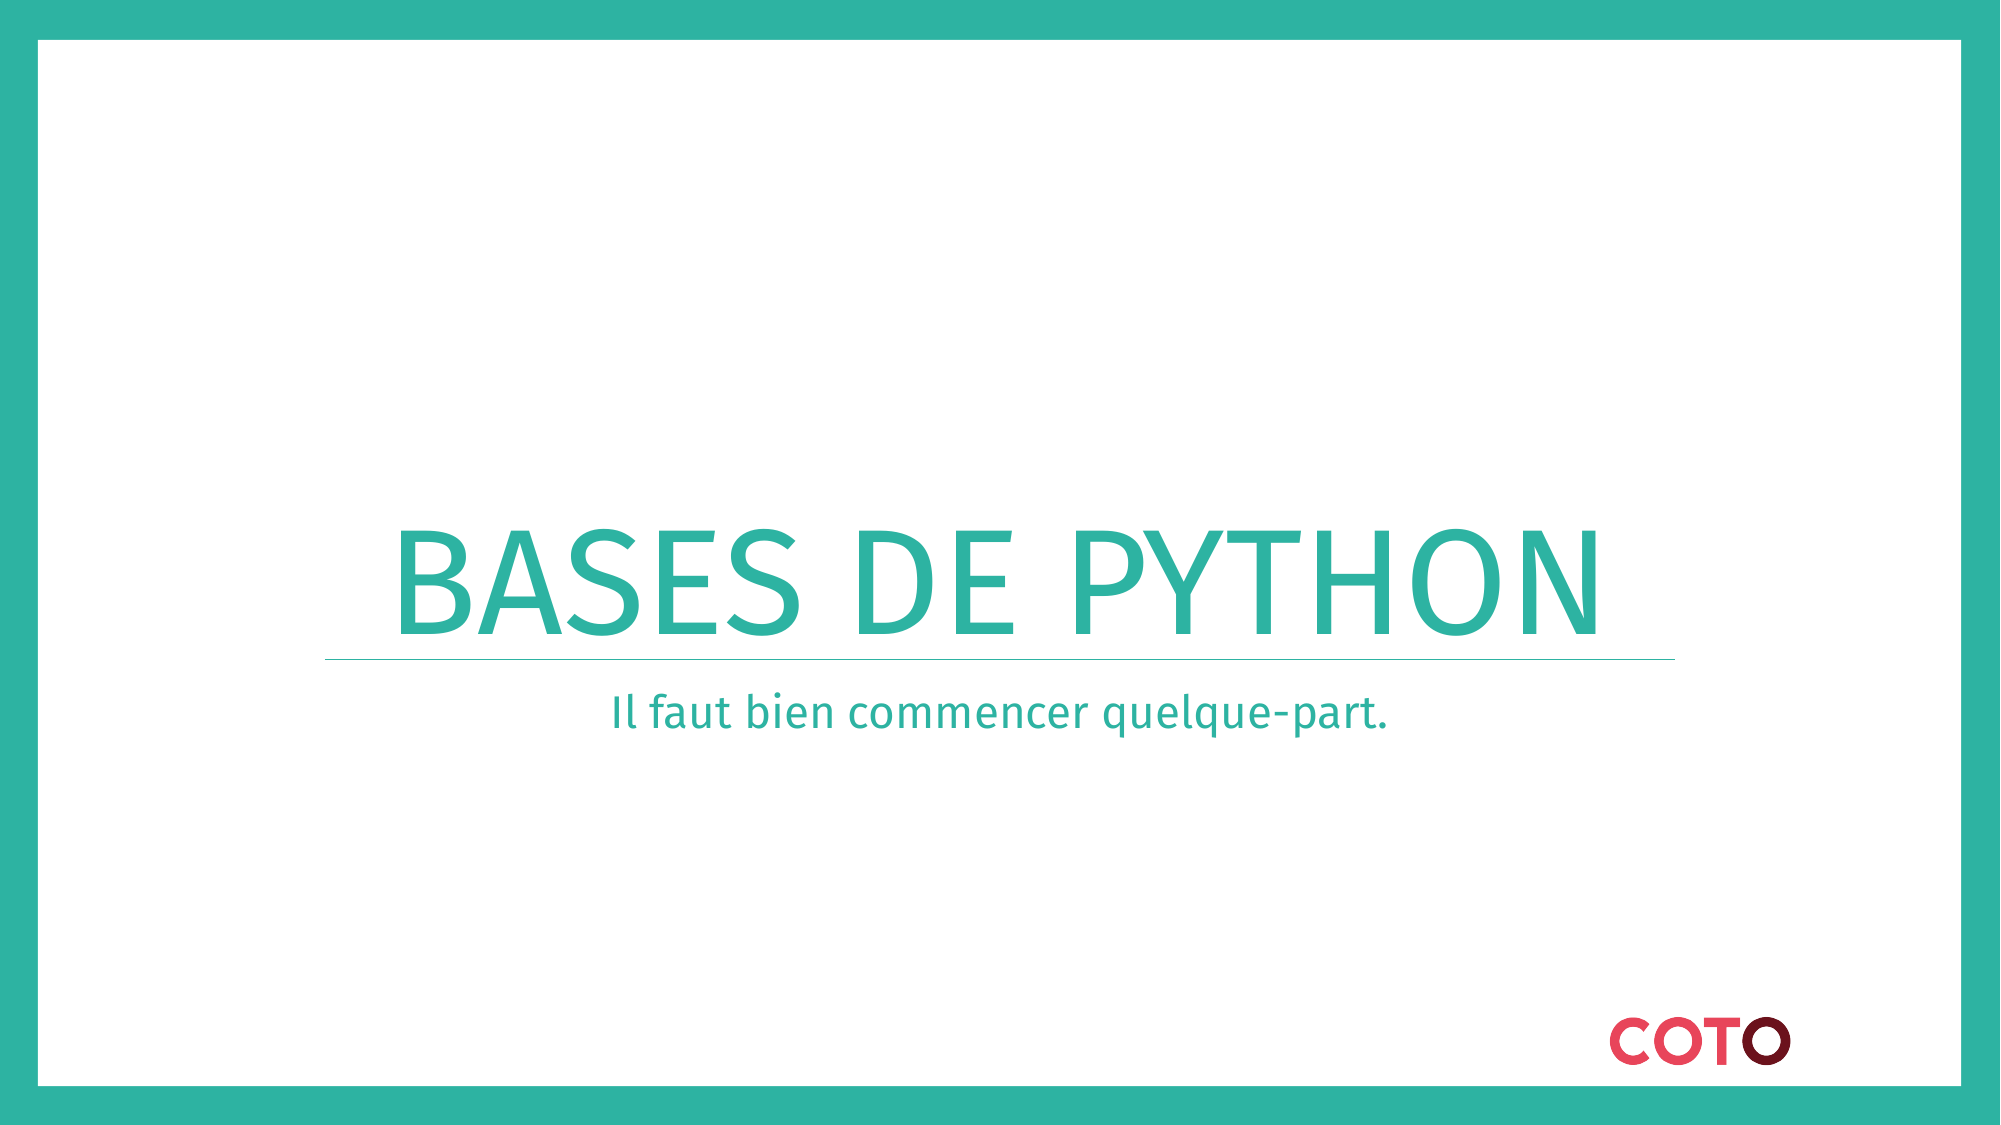

# Bases de python
Il faut bien commencer quelque-part.